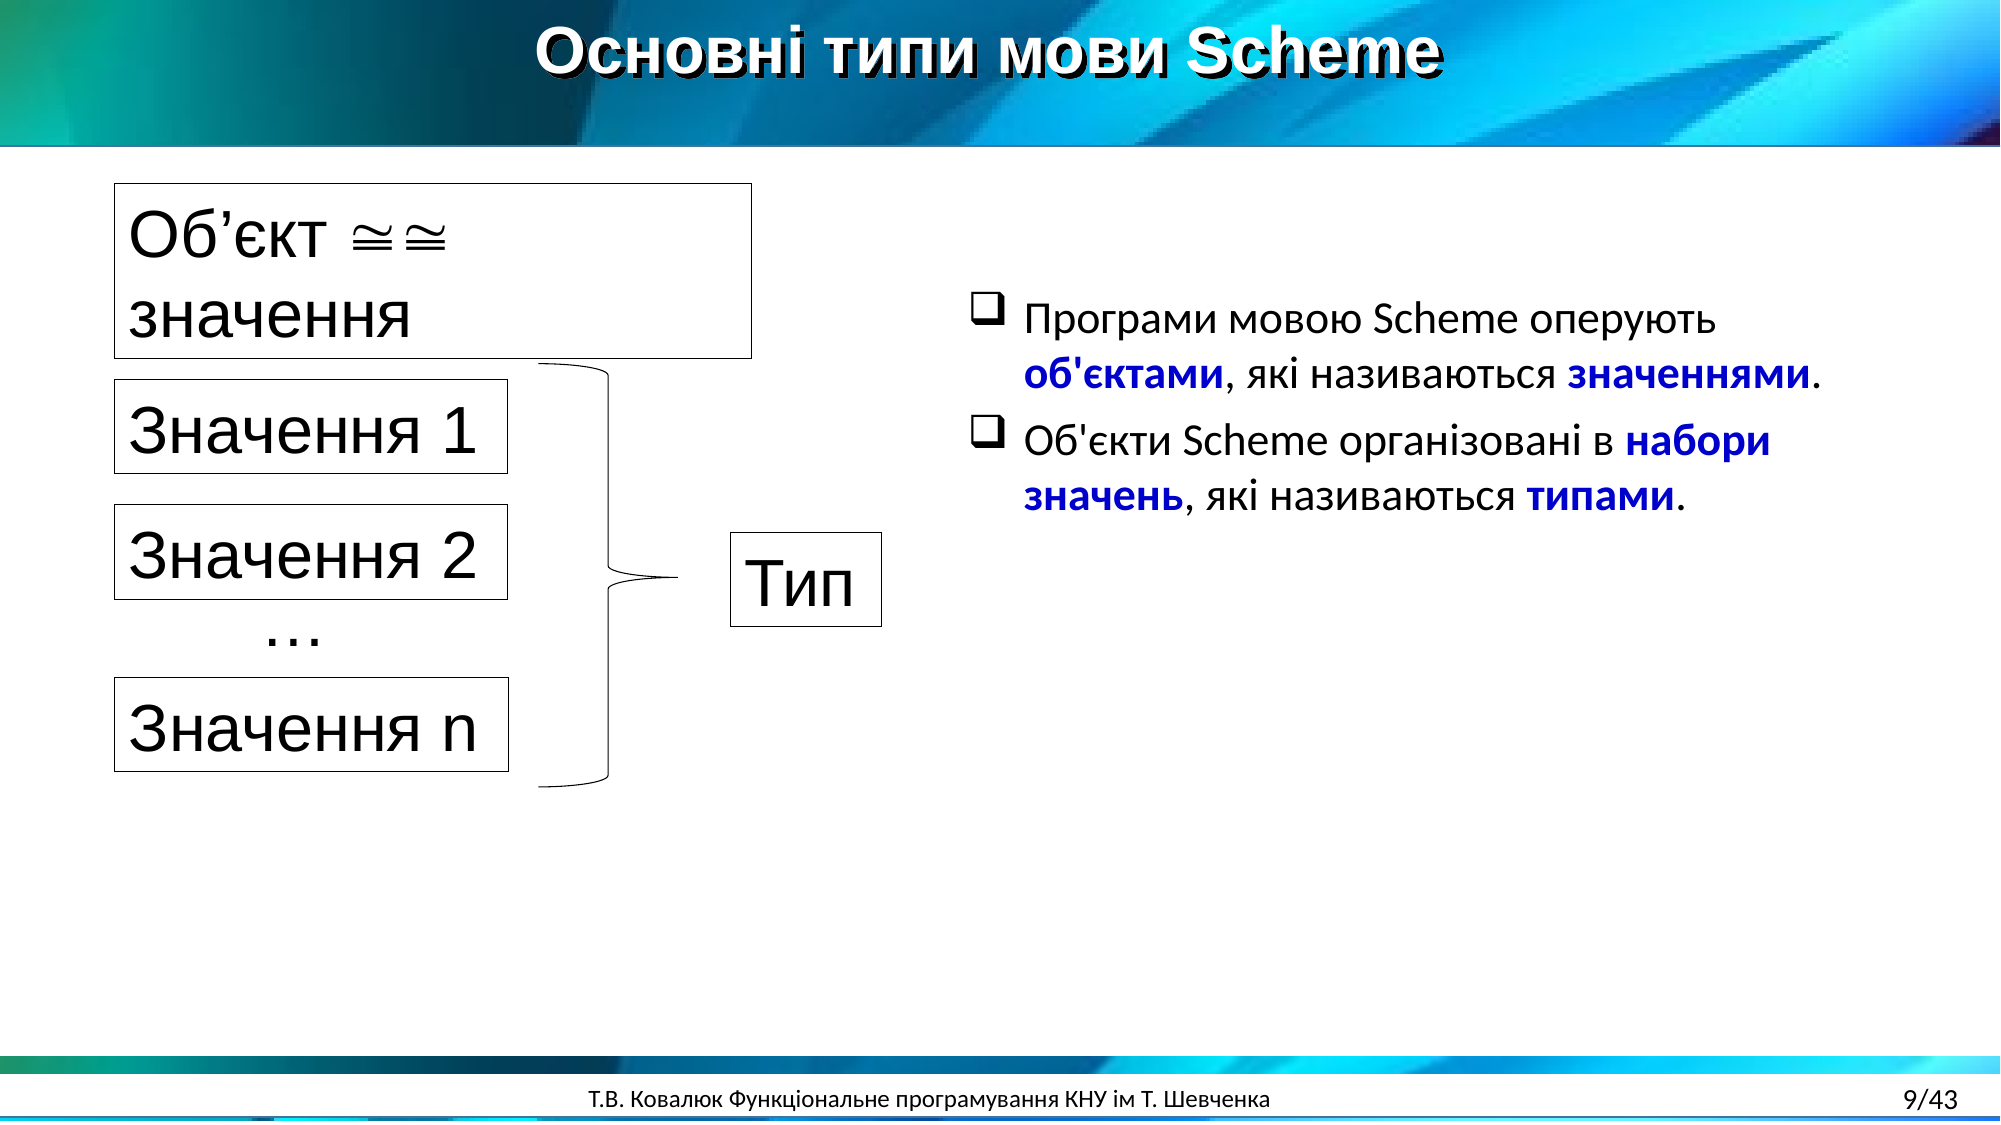

Основні типи мови Scheme
Об’єкт ≅≅ значення
Програми мовою Scheme оперують об'єктами, які називаються значеннями.
Об'єкти Scheme організовані в набори значень, які називаються типами.

Значення 1
Значення 2
Тип
…
Значення n
9/43